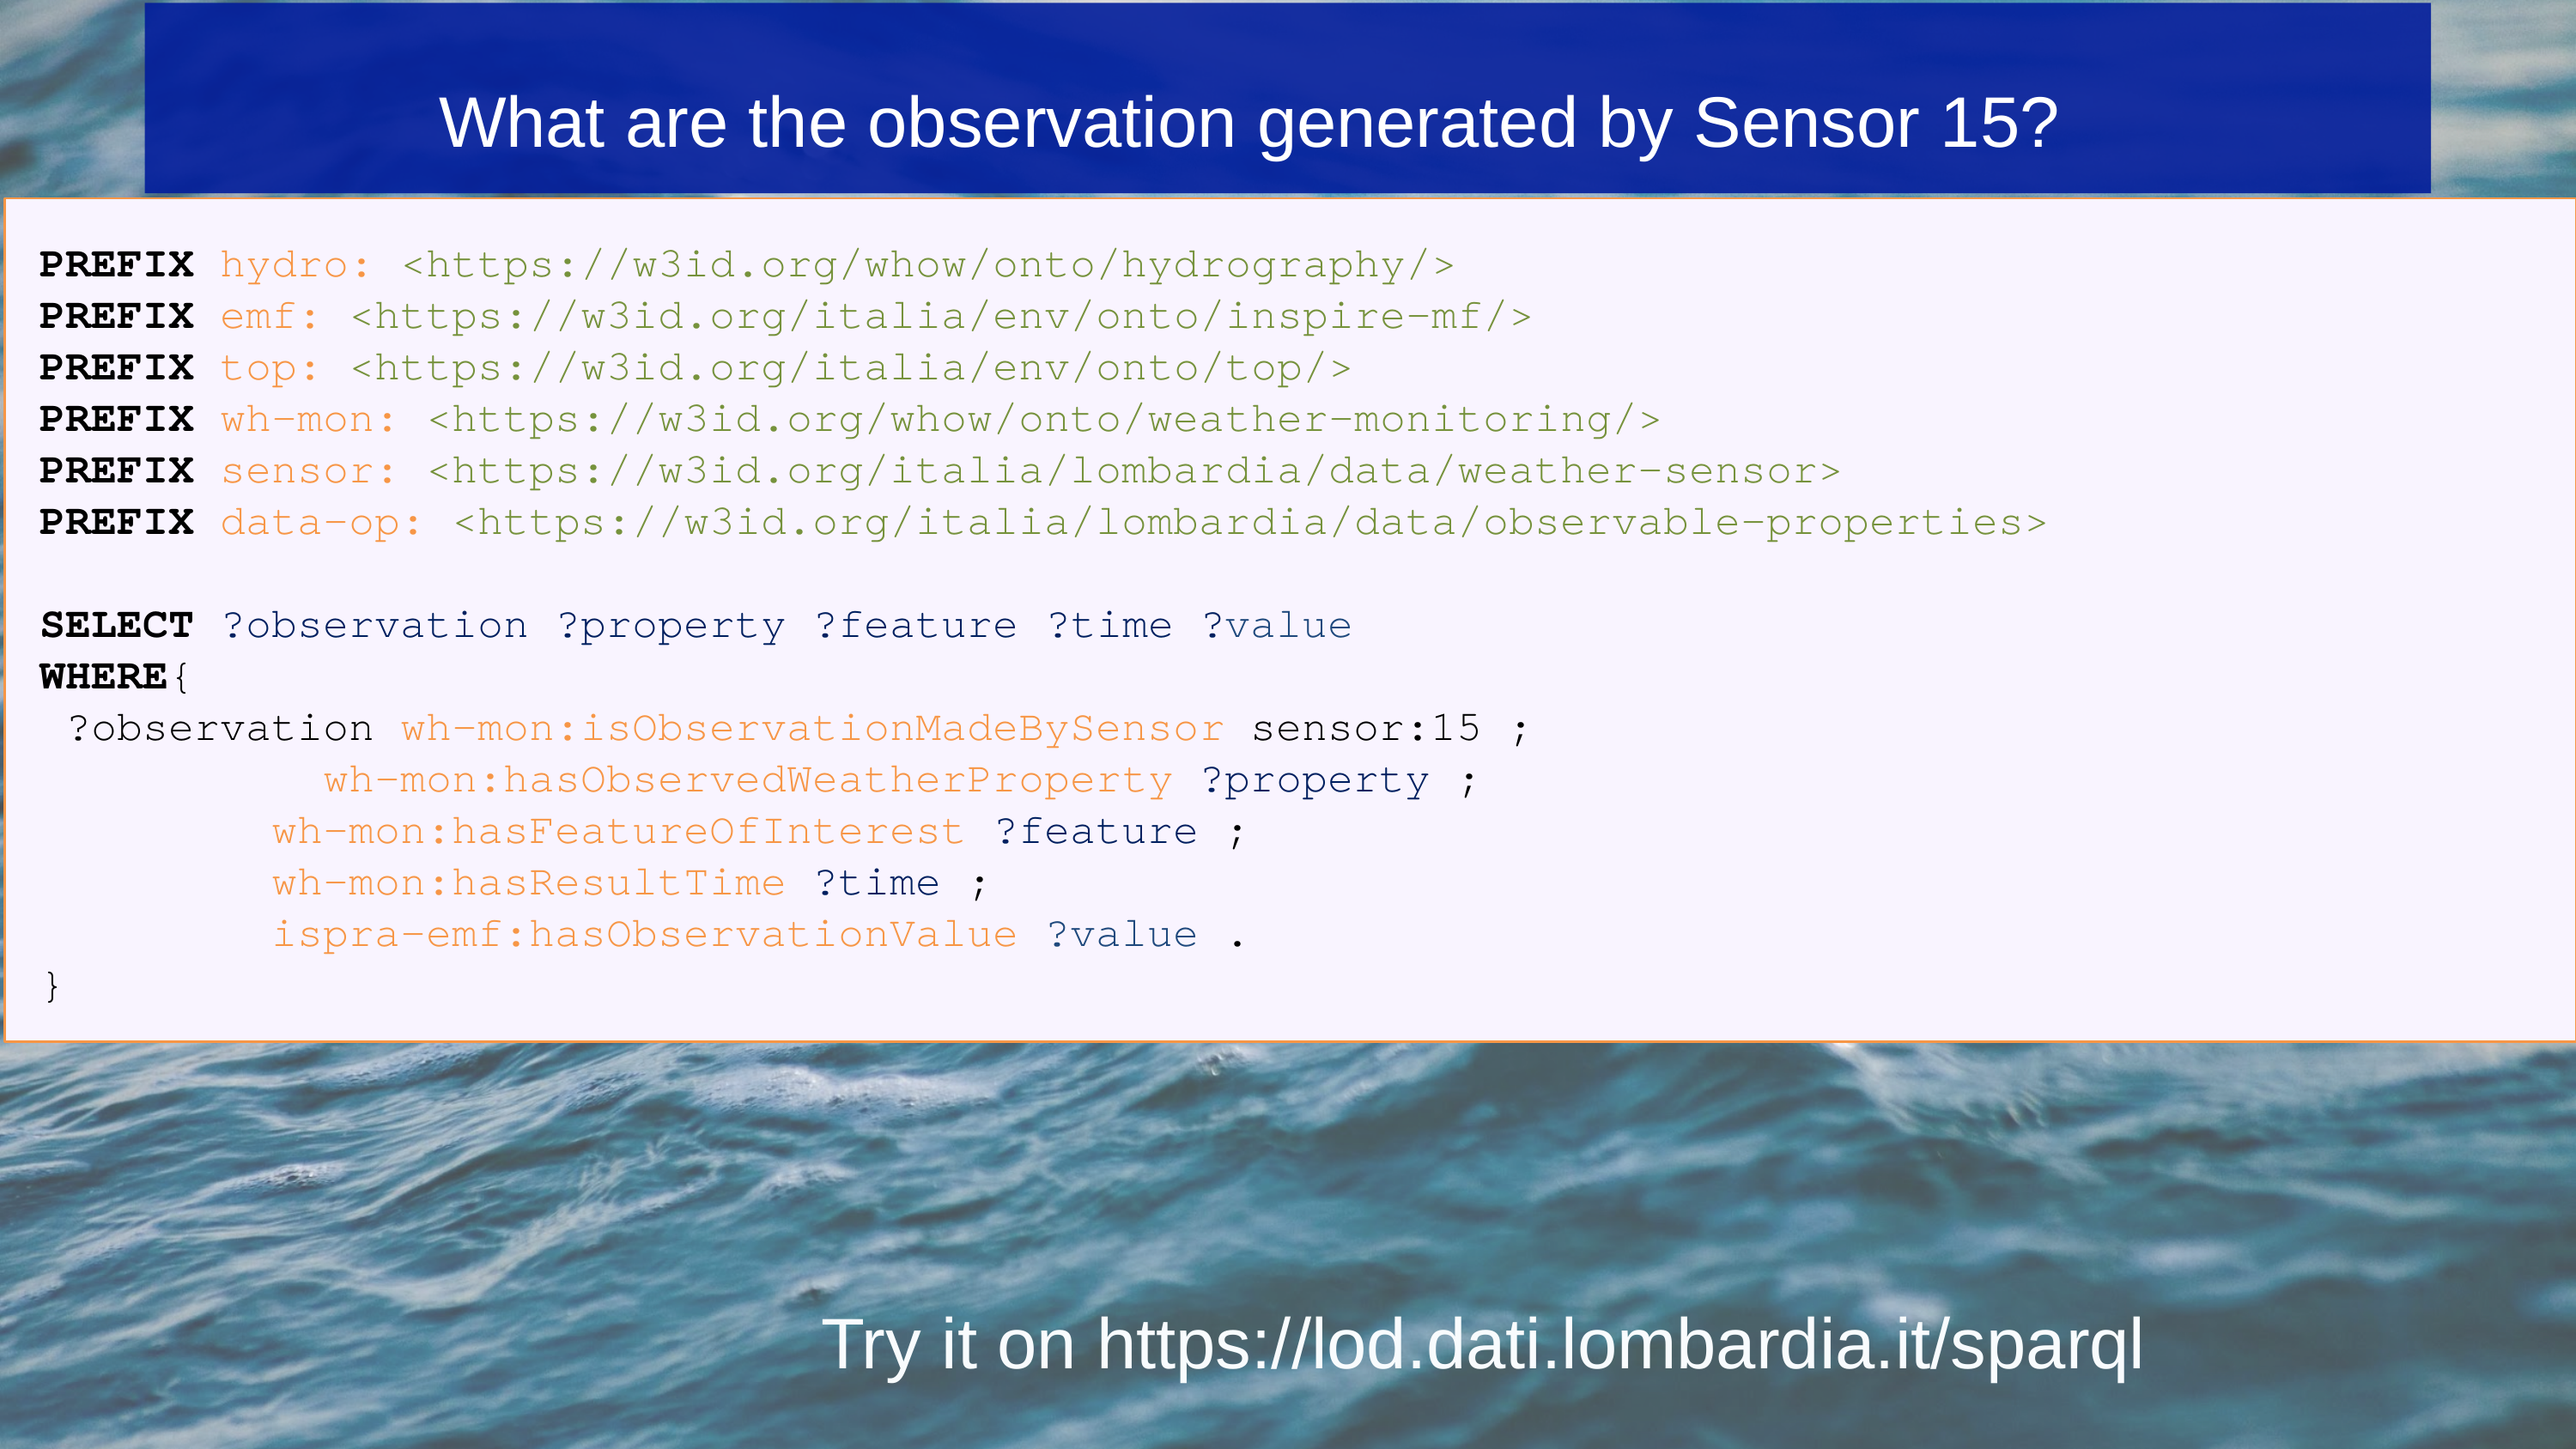

What are the observation generated by Sensor 15?
PREFIX hydro: <https://w3id.org/whow/onto/hydrography/>
PREFIX emf: <https://w3id.org/italia/env/onto/inspire-mf/>
PREFIX top: <https://w3id.org/italia/env/onto/top/>
PREFIX wh-mon: <https://w3id.org/whow/onto/weather-monitoring/>
PREFIX sensor: <https://w3id.org/italia/lombardia/data/weather-sensor>
PREFIX data-op: <https://w3id.org/italia/lombardia/data/observable-properties>

SELECT ?observation ?property ?feature ?time ?value
WHERE{
 ?observation wh-mon:isObservationMadeBySensor sensor:15 ;
		 wh-mon:hasObservedWeatherProperty ?property ;
         wh-mon:hasFeatureOfInterest ?feature ;
         wh-mon:hasResultTime ?time ;
         ispra-emf:hasObservationValue ?value .
}
Try it on https://lod.dati.lombardia.it/sparql